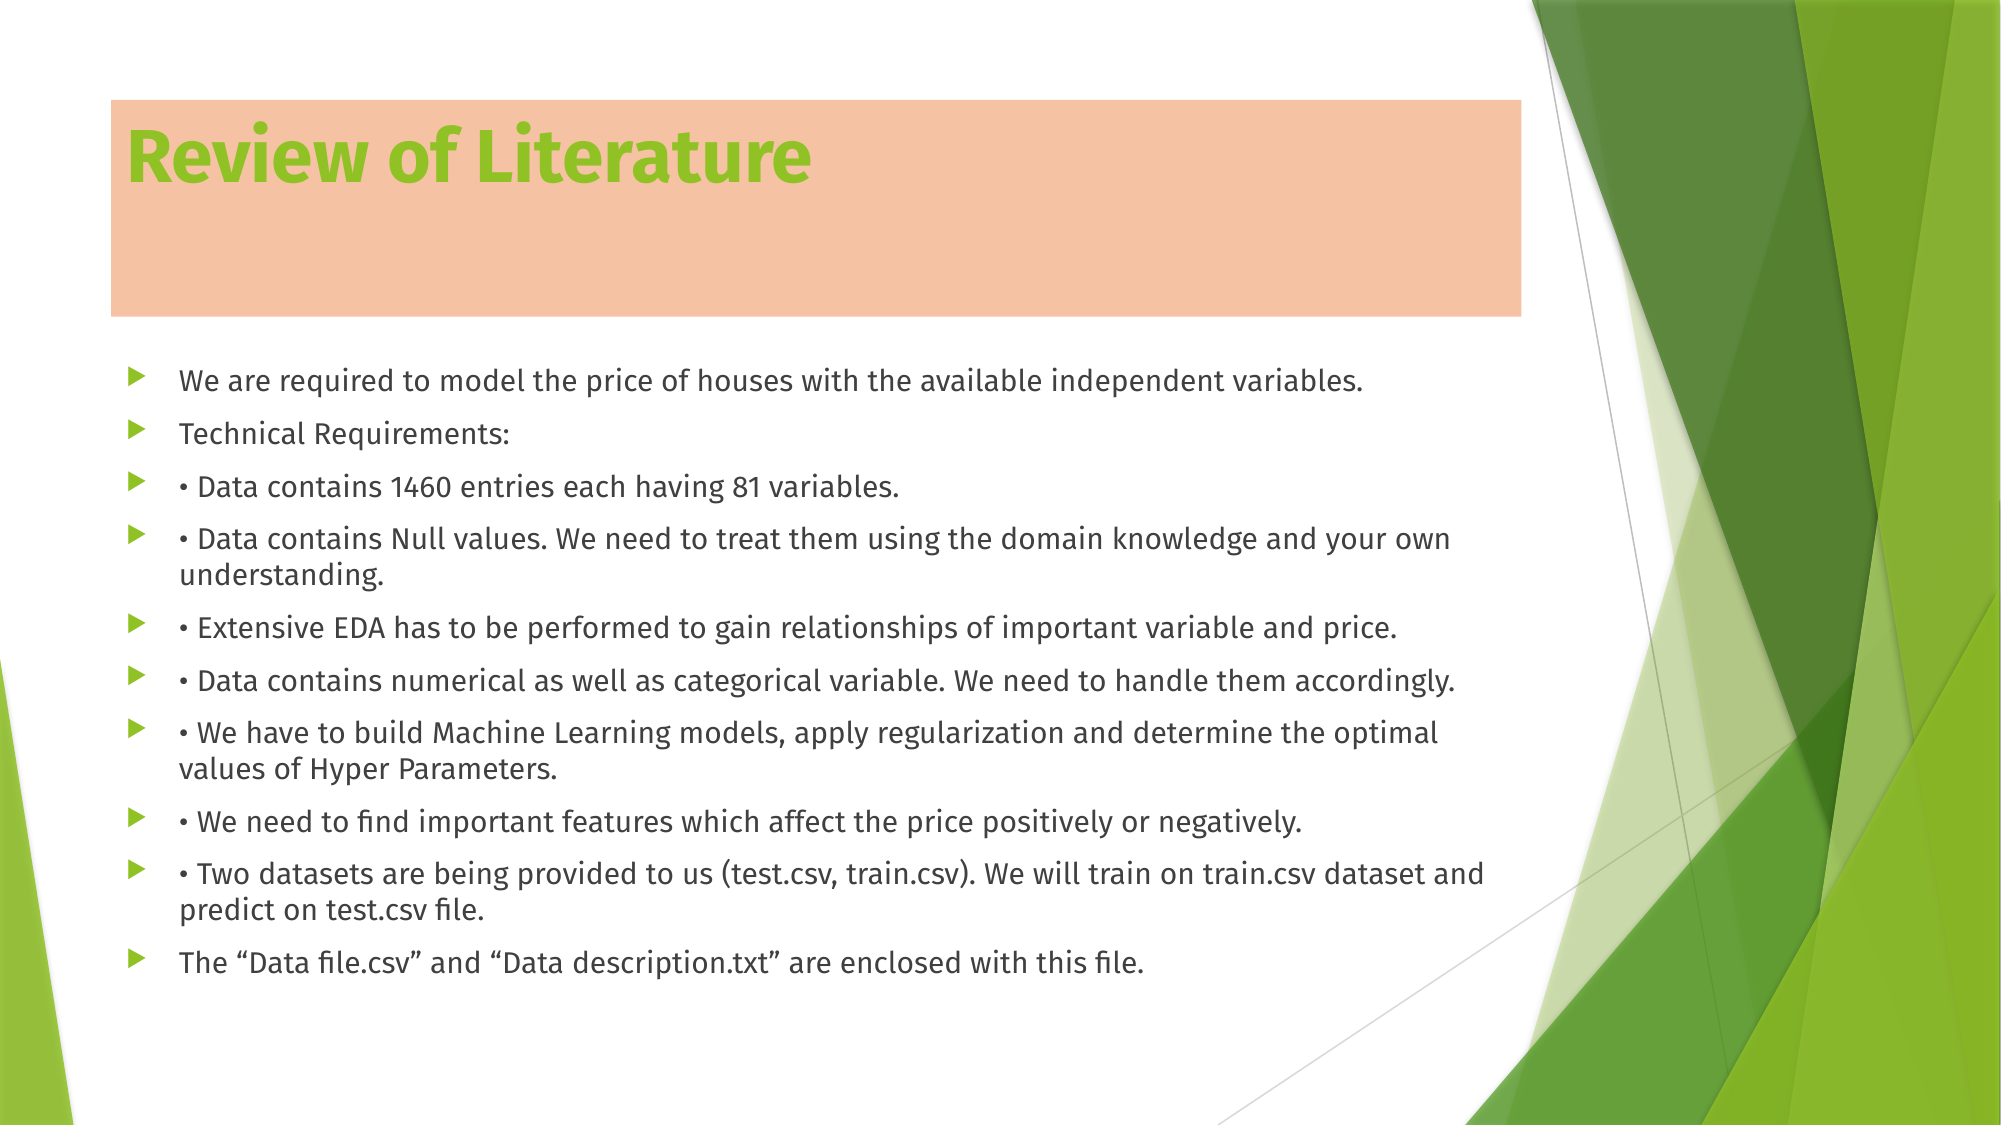

# Review of Literature
We are required to model the price of houses with the available independent variables.
Technical Requirements:
• Data contains 1460 entries each having 81 variables.
• Data contains Null values. We need to treat them using the domain knowledge and your own understanding.
• Extensive EDA has to be performed to gain relationships of important variable and price.
• Data contains numerical as well as categorical variable. We need to handle them accordingly.
• We have to build Machine Learning models, apply regularization and determine the optimal values of Hyper Parameters.
• We need to find important features which affect the price positively or negatively.
• Two datasets are being provided to us (test.csv, train.csv). We will train on train.csv dataset and predict on test.csv file.
The “Data file.csv” and “Data description.txt” are enclosed with this file.